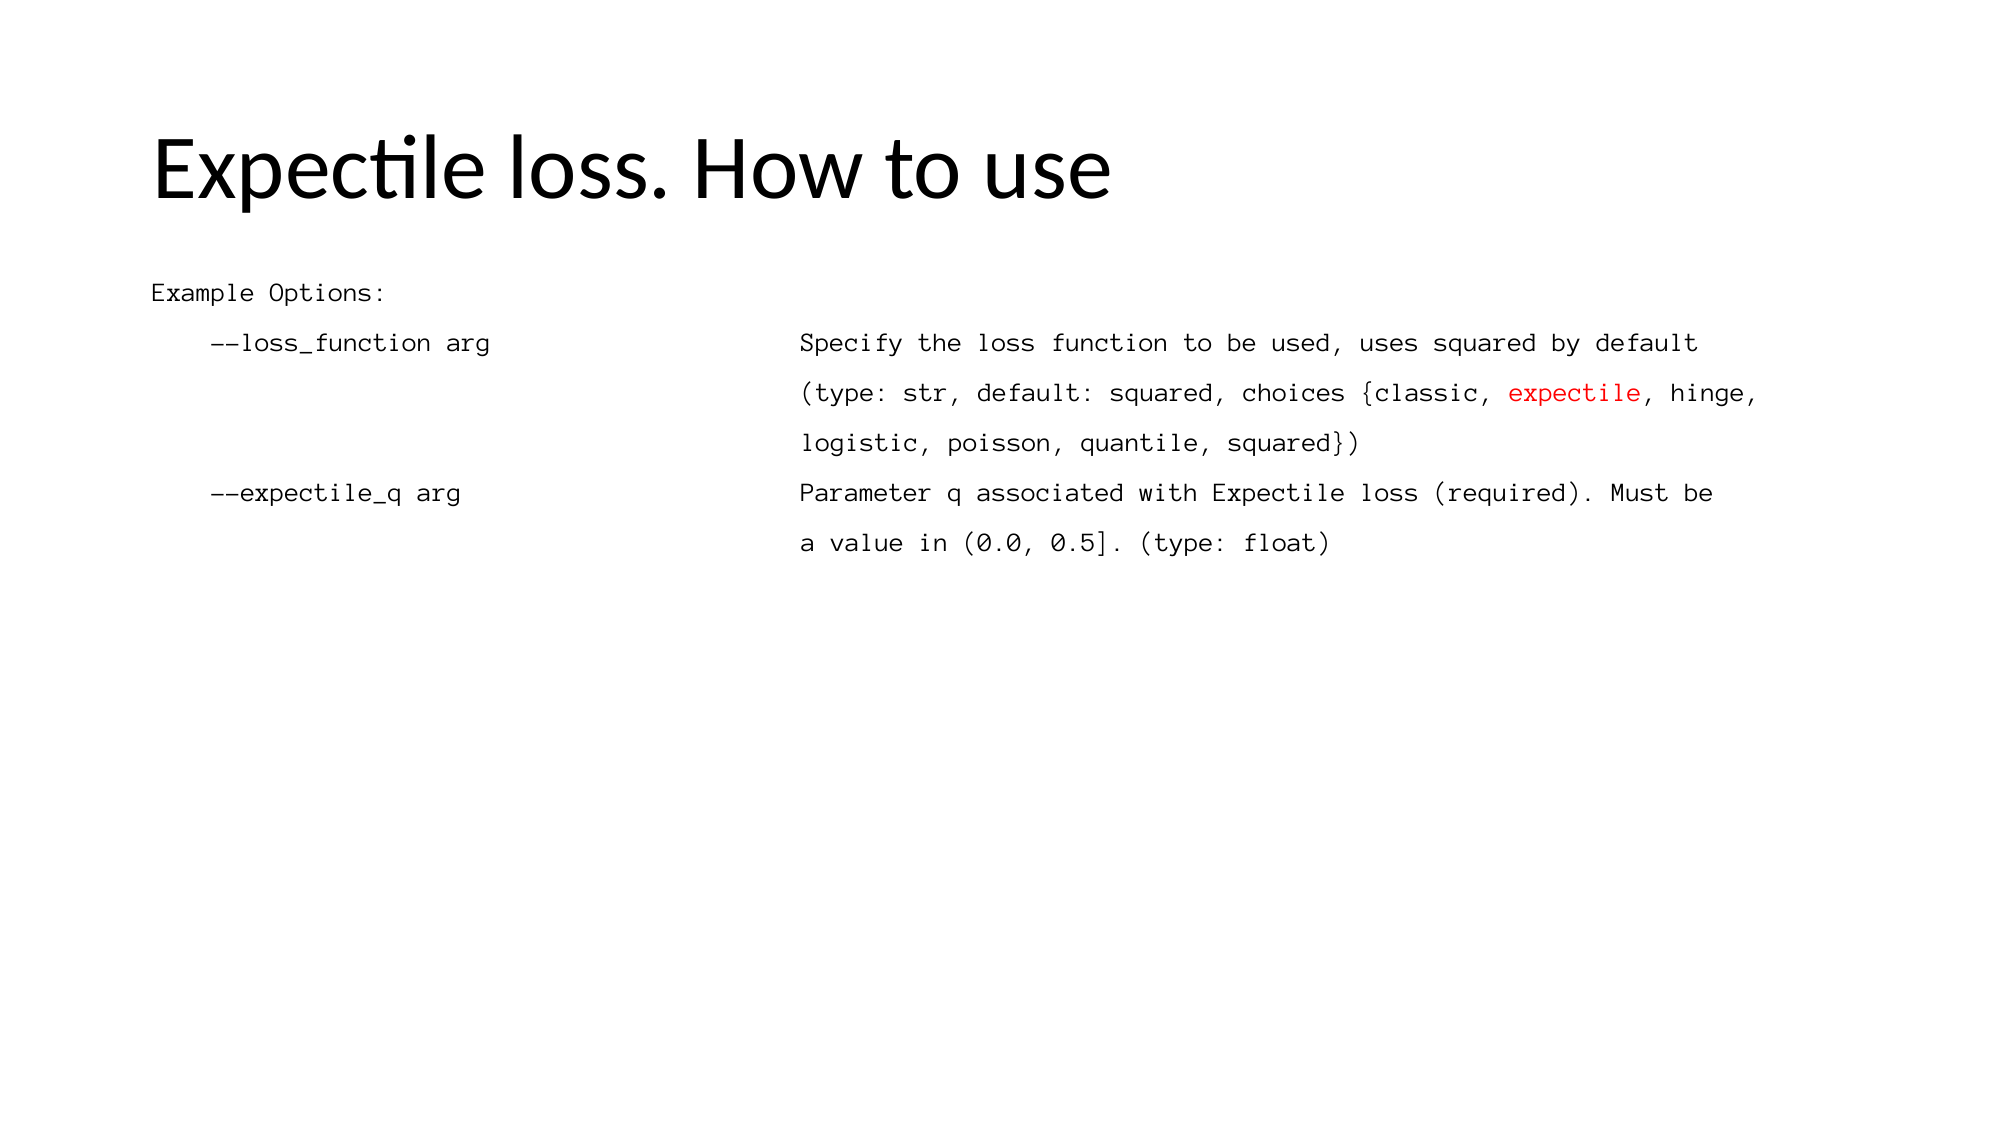

# Expectile loss. How to use

Example Options:
    --loss_function arg                     Specify the loss function to be used, uses squared by default
                                            (type: str, default: squared, choices {classic, expectile, hinge,
                                            logistic, poisson, quantile, squared})
    --expectile_q arg                       Parameter q associated with Expectile loss (required). Must be
                                            a value in (0.0, 0.5]. (type: float)